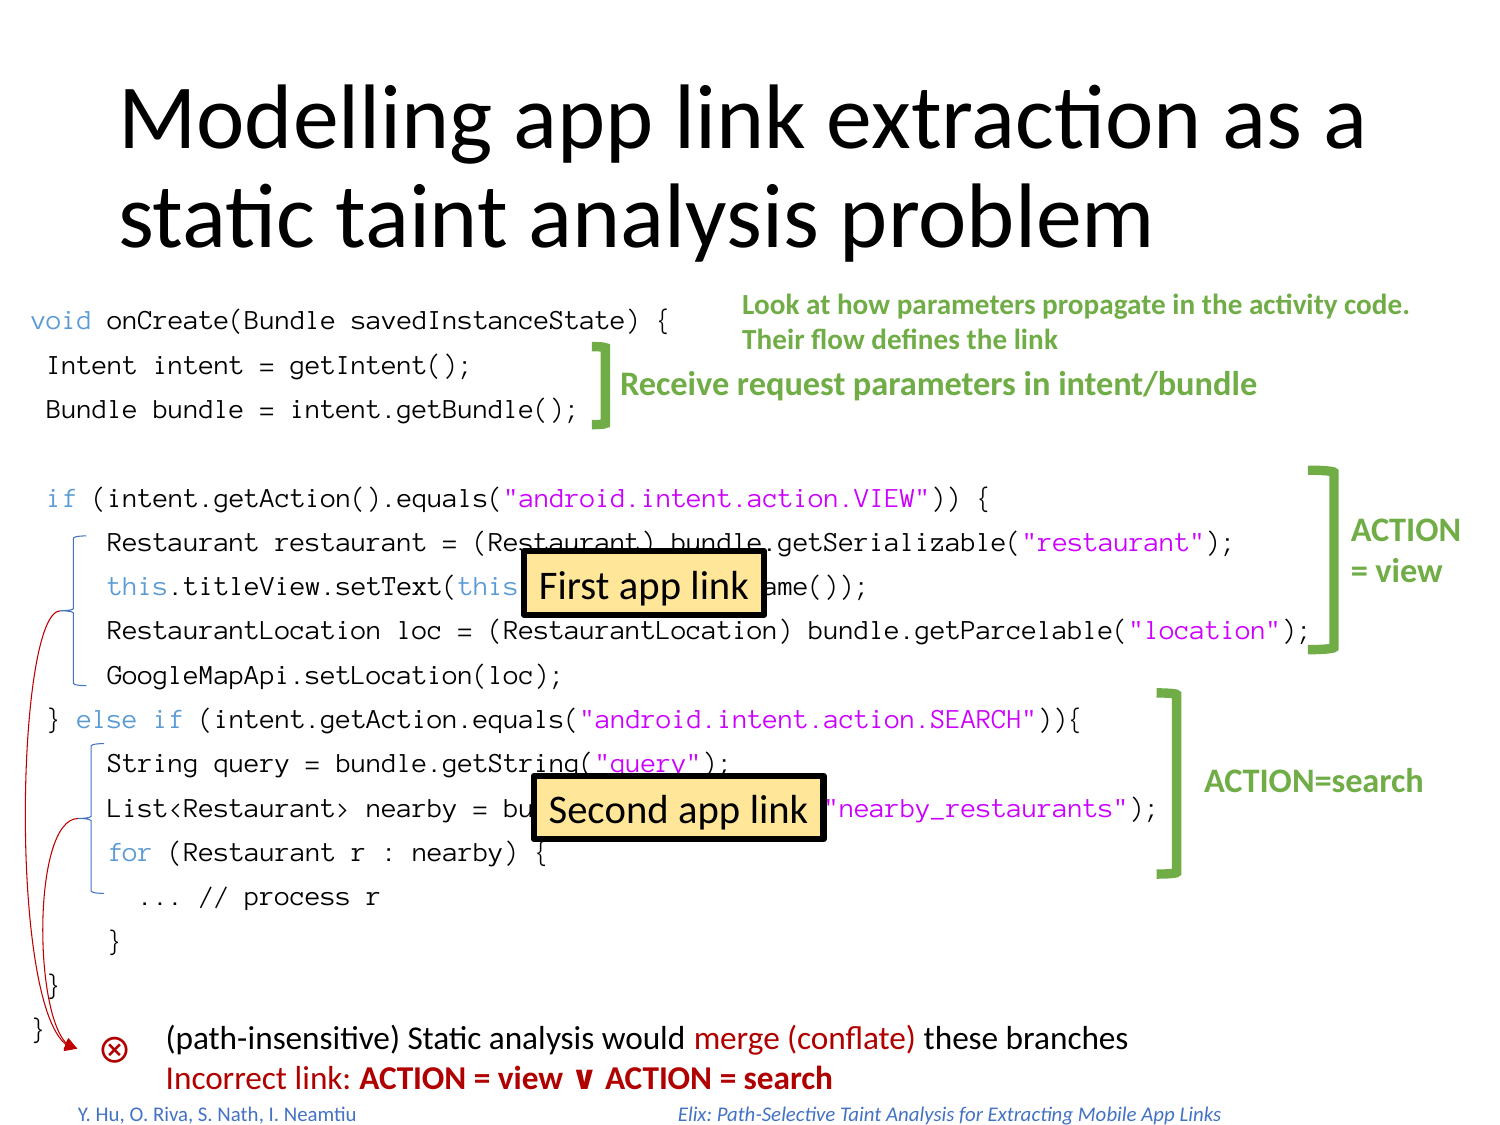

# Modelling app link extraction as a static taint analysis problem
Look at how parameters propagate in the activity code.       Their flow defines the link
void onCreate(Bundle savedInstanceState) {
 Intent intent = getIntent();
 Bundle bundle = intent.getBundle();

 if (intent.getAction().equals("android.intent.action.VIEW")) {
     Restaurant restaurant = (Restaurant) bundle.getSerializable("restaurant");
     this.titleView.setText(this.restaurant.getName());
     RestaurantLocation loc = (RestaurantLocation) bundle.getParcelable("location");
     GoogleMapApi.setLocation(loc);
 } else if (intent.getAction.equals("android.intent.action.SEARCH")){
     String query = bundle.getString("query");
     List<Restaurant> nearby = bundle.getParcelable("nearby_restaurants");
     for (Restaurant r : nearby) {
       ... // process r
     }
 }
}

Receive request parameters in intent/bundle

ACTION = view

First app link

ACTION=search
Second app link
(path-insensitive) Static analysis would merge (conflate) these branches
Incorrect link: ACTION = view ∨ ACTION = search
⊗